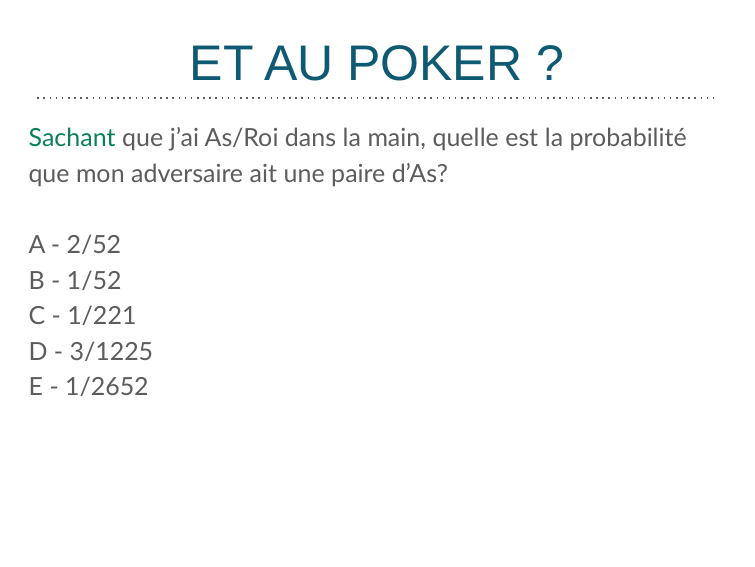

# ET AU POKER ?
Sachant que j’ai As/Roi dans la main, quelle est la probabilité que mon adversaire ait une paire d’As?

A - 2/52
B - 1/52
C - 1/221
D - 3/1225
E - 1/2652